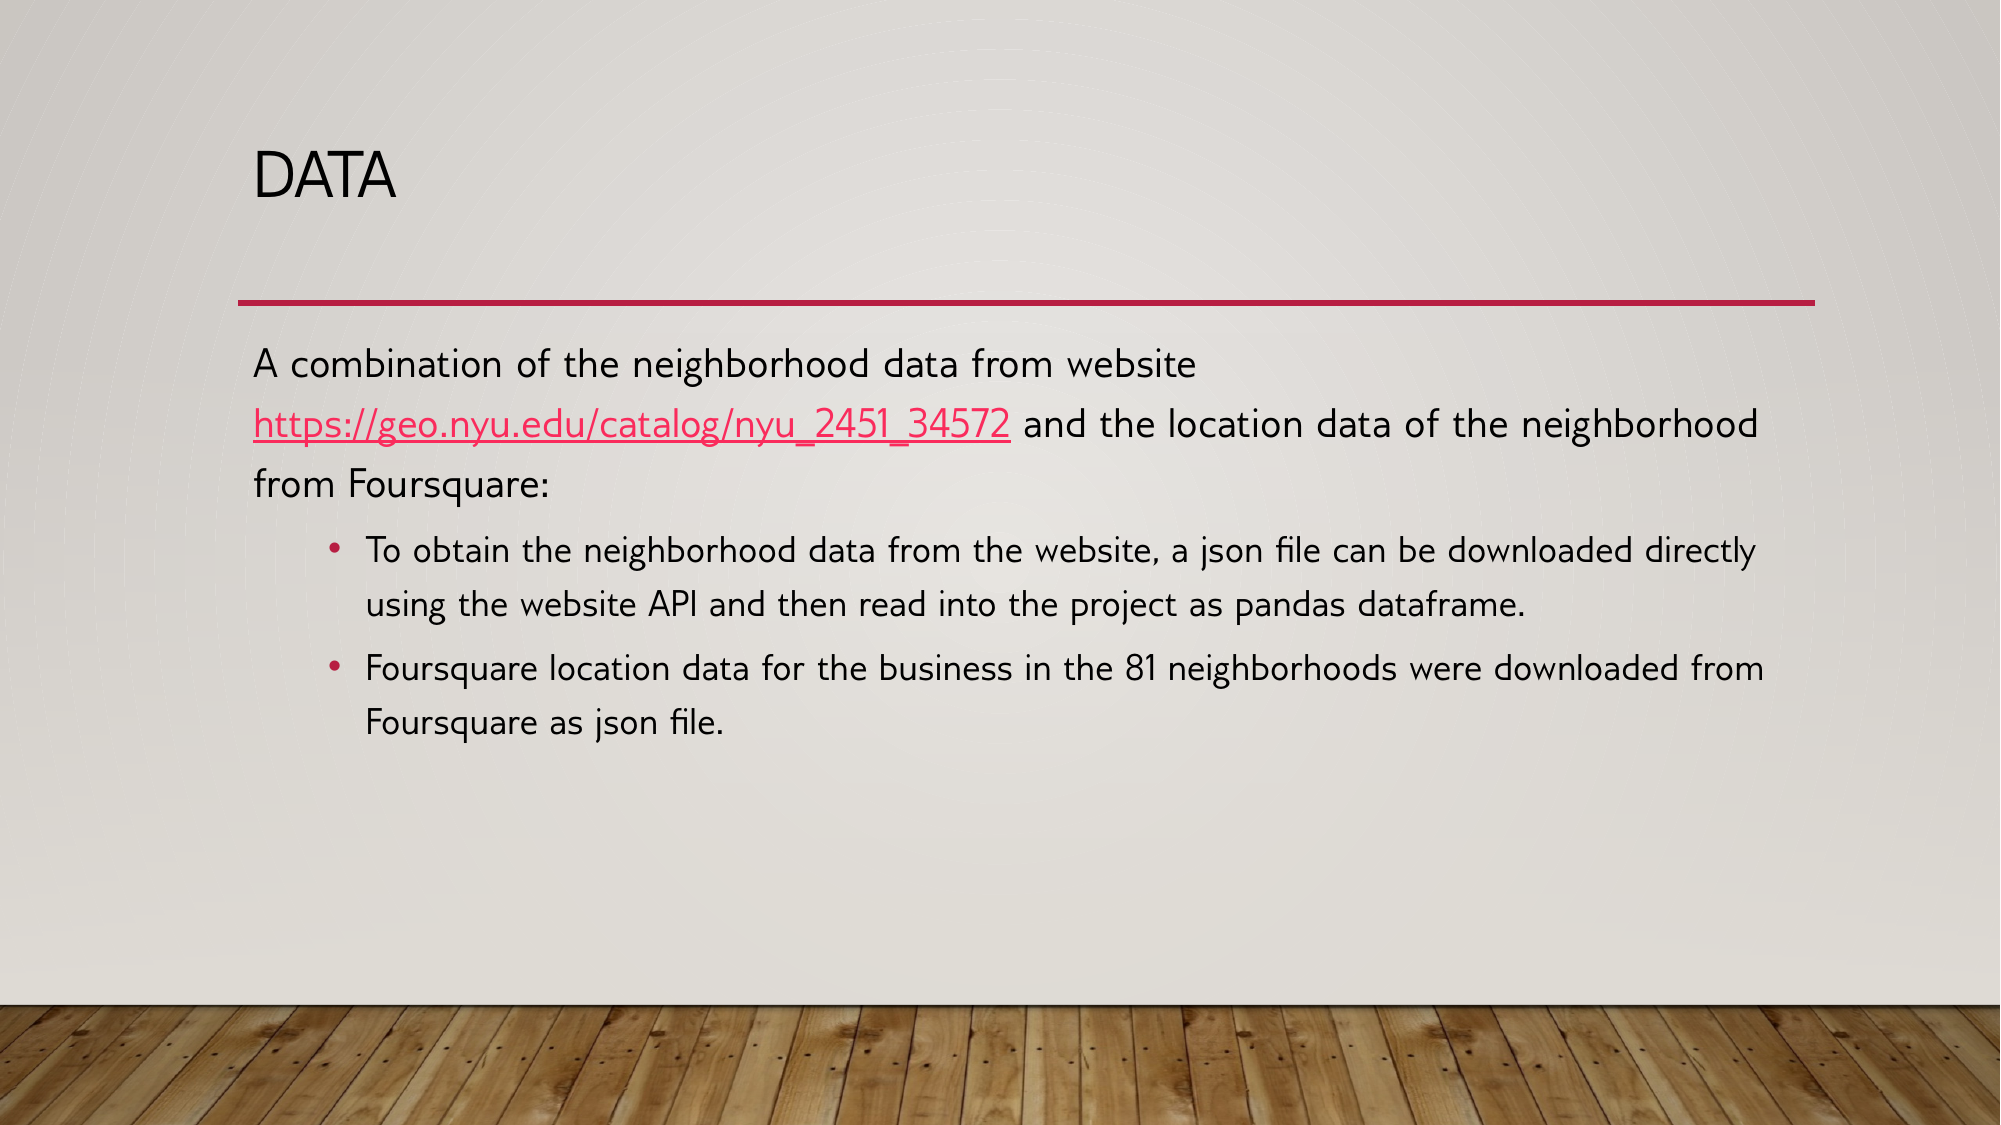

# Data
A combination of the neighborhood data from website https://geo.nyu.edu/catalog/nyu_2451_34572 and the location data of the neighborhood from Foursquare:
To obtain the neighborhood data from the website, a json file can be downloaded directly using the website API and then read into the project as pandas dataframe.
Foursquare location data for the business in the 81 neighborhoods were downloaded from Foursquare as json file.